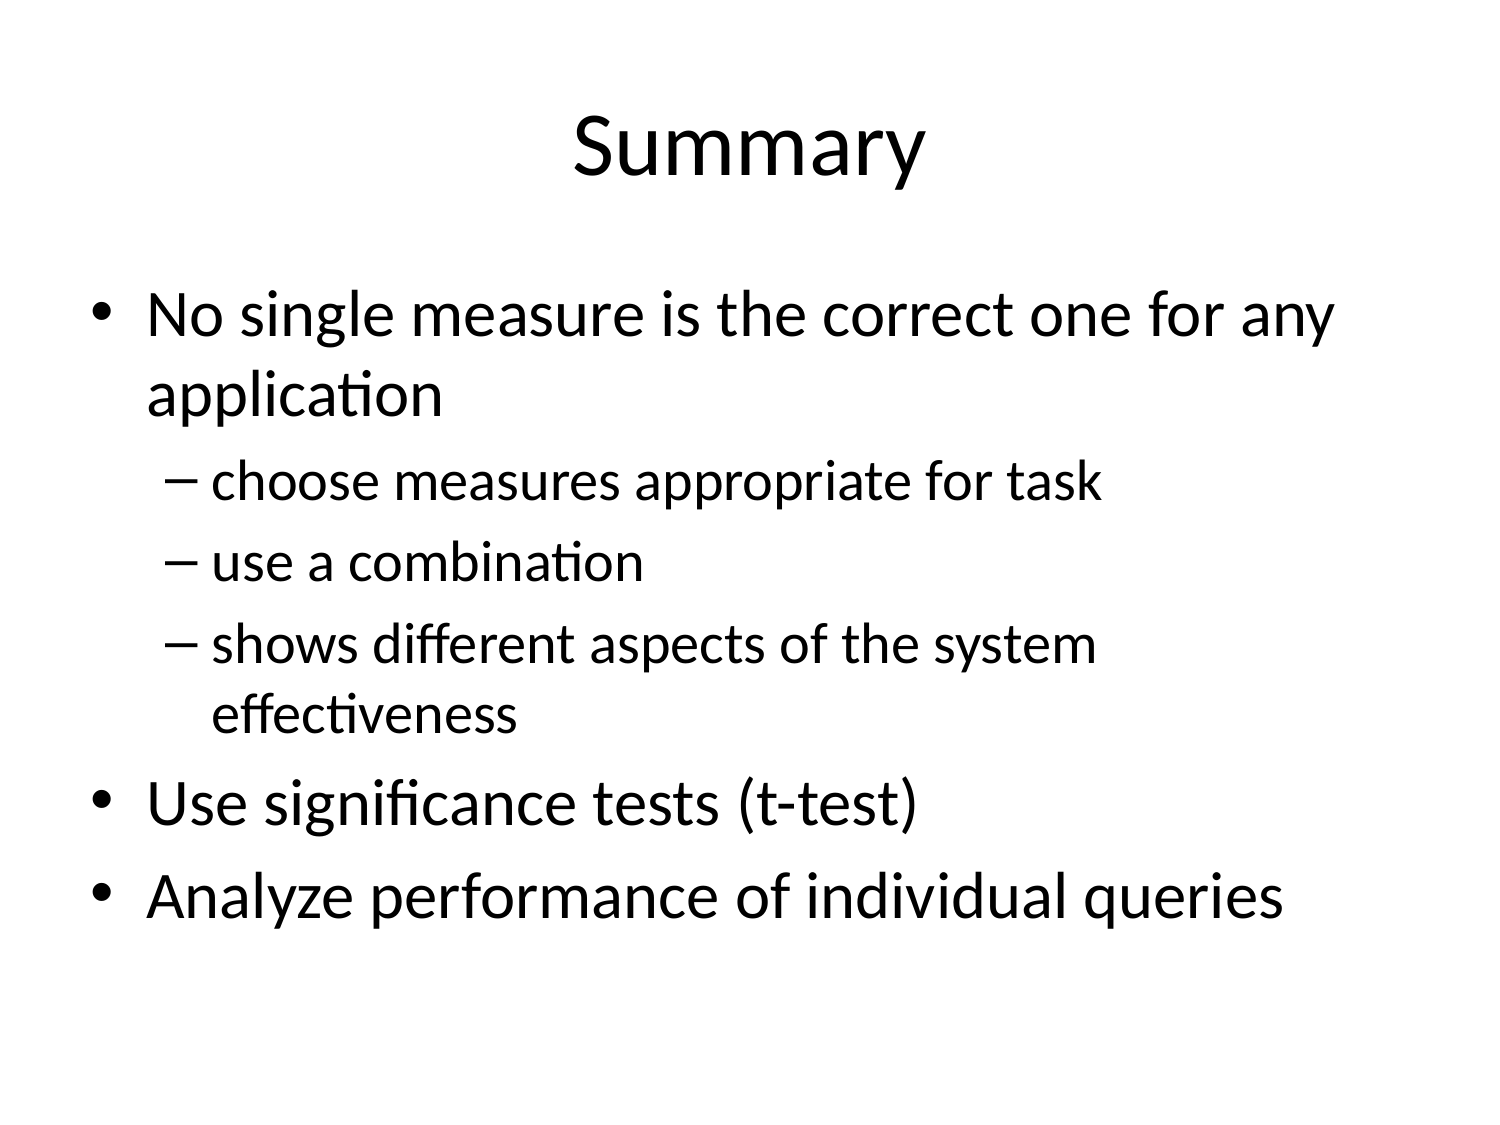

# Summary
No single measure is the correct one for any application
choose measures appropriate for task
use a combination
shows different aspects of the system effectiveness
Use significance tests (t-test)
Analyze performance of individual queries